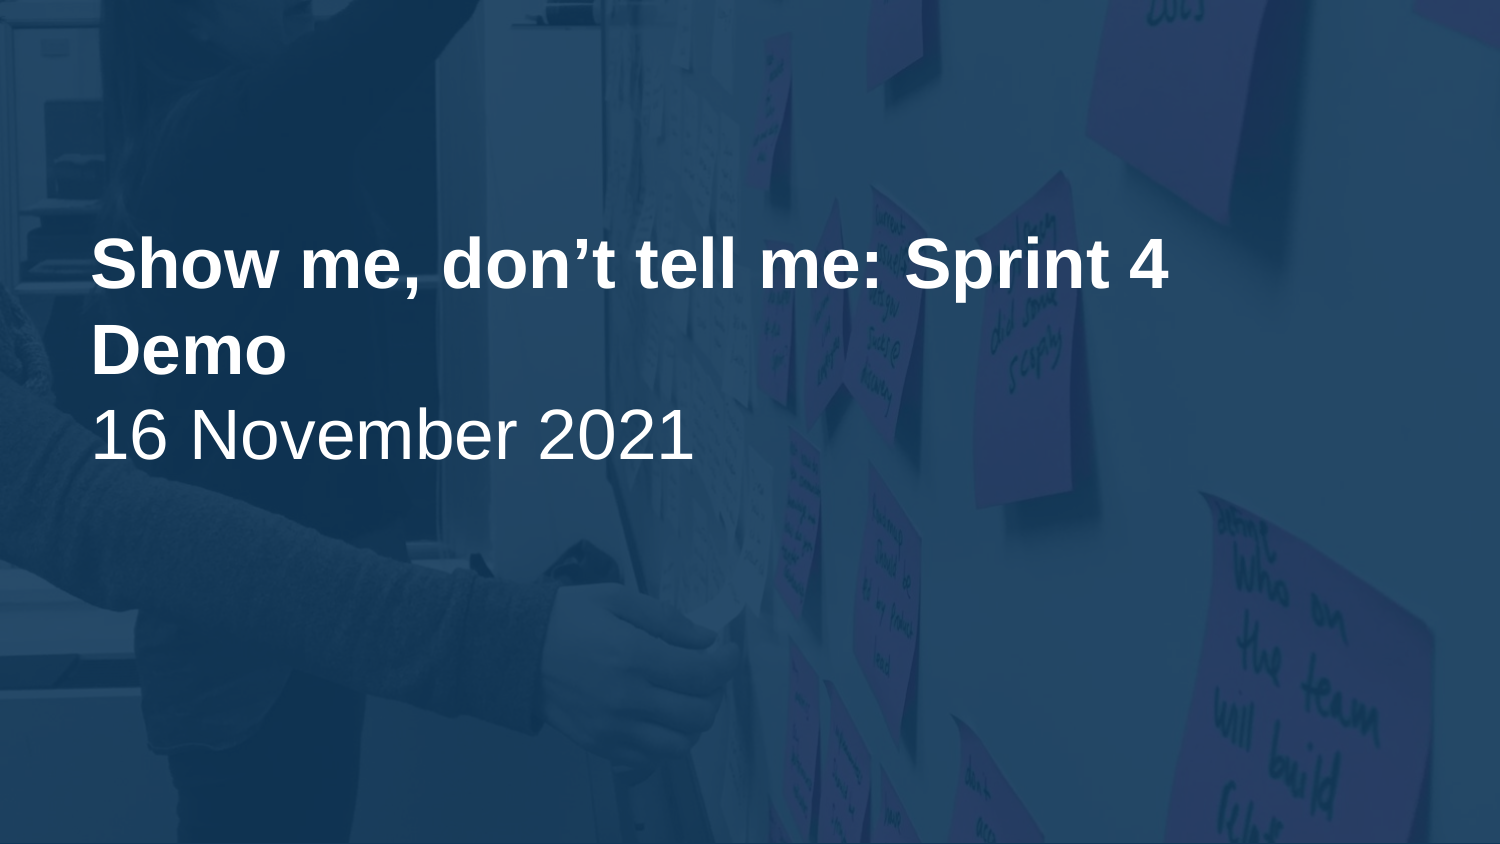

# Show me, don’t tell me: Sprint 4 Demo
16 November 2021